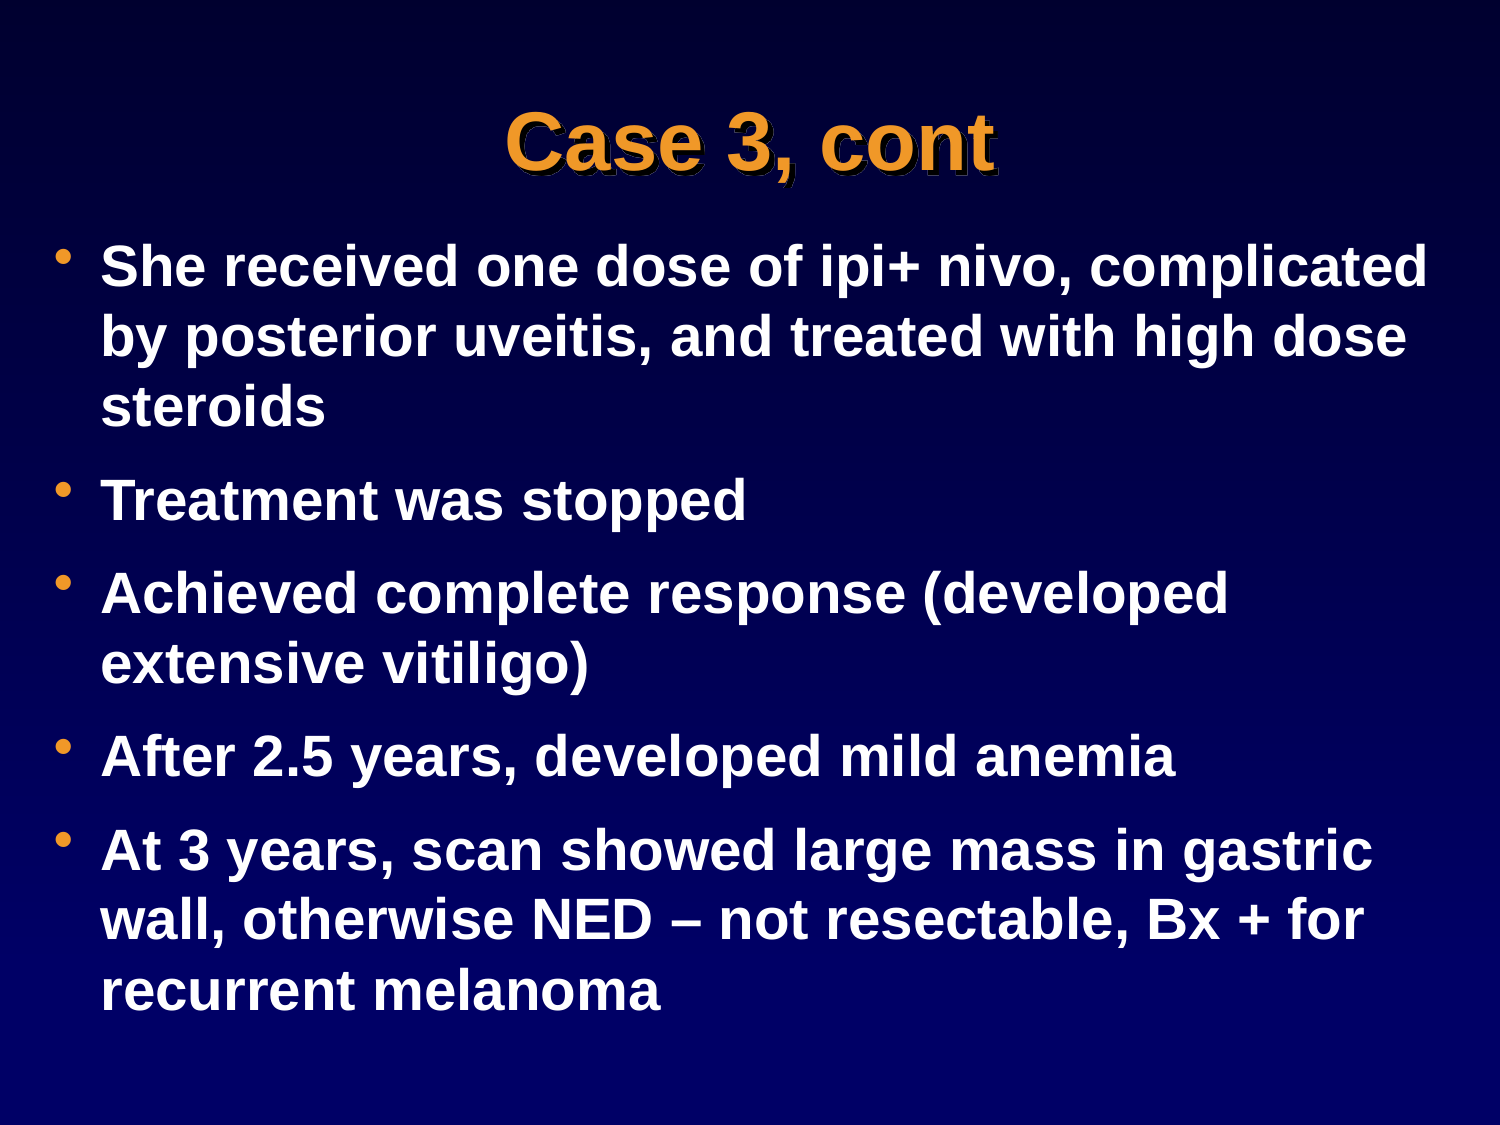

# Case 3, cont
She received one dose of ipi+ nivo, complicated by posterior uveitis, and treated with high dose steroids
Treatment was stopped
Achieved complete response (developed extensive vitiligo)
After 2.5 years, developed mild anemia
At 3 years, scan showed large mass in gastric wall, otherwise NED – not resectable, Bx + for recurrent melanoma